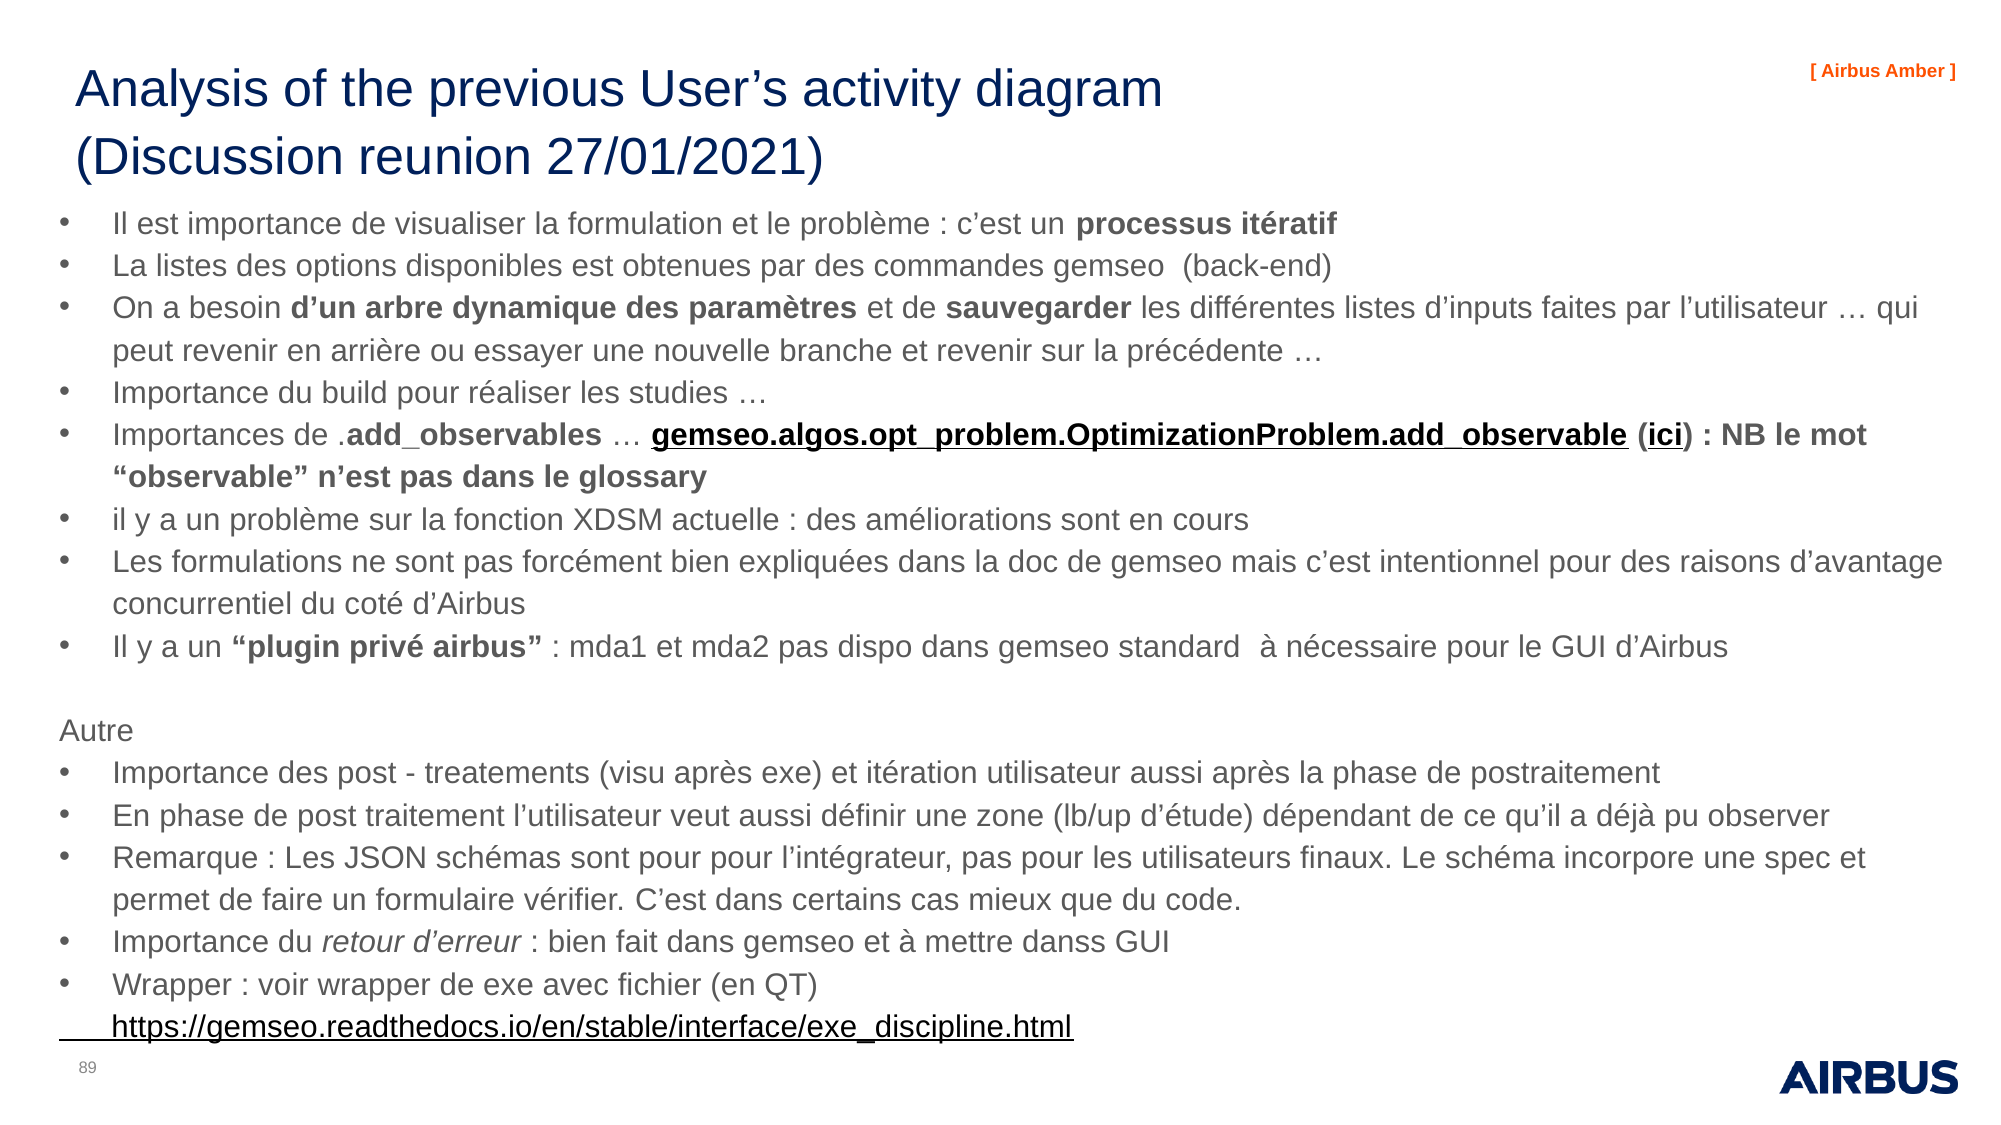

# Analysis of the previous User’s activity diagram (Discussion reunion 27/01/2021)

Il est importance de visualiser la formulation et le problème : c’est un processus itératif
La listes des options disponibles est obtenues par des commandes gemseo  (back-end)
On a besoin d’un arbre dynamique des paramètres et de sauvegarder les différentes listes d’inputs faites par l’utilisateur … qui peut revenir en arrière ou essayer une nouvelle branche et revenir sur la précédente …
Importance du build pour réaliser les studies …
Importances de .add_observables … gemseo.algos.opt_problem.OptimizationProblem.add_observable (ici) : NB le mot “observable” n’est pas dans le glossary
il y a un problème sur la fonction XDSM actuelle : des améliorations sont en cours
Les formulations ne sont pas forcément bien expliquées dans la doc de gemseo mais c’est intentionnel pour des raisons d’avantage concurrentiel du coté d’Airbus
Il y a un “plugin privé airbus” : mda1 et mda2 pas dispo dans gemseo standard  à nécessaire pour le GUI d’Airbus

Autre
Importance des post - treatements (visu après exe) et itération utilisateur aussi après la phase de postraitement
En phase de post traitement l’utilisateur veut aussi définir une zone (lb/up d’étude) dépendant de ce qu’il a déjà pu observer
Remarque : Les JSON schémas sont pour pour l’intégrateur, pas pour les utilisateurs finaux. Le schéma incorpore une spec et permet de faire un formulaire vérifier. C’est dans certains cas mieux que du code.
Importance du retour d’erreur : bien fait dans gemseo et à mettre danss GUI
Wrapper : voir wrapper de exe avec fichier (en QT)
      https://gemseo.readthedocs.io/en/stable/interface/exe_discipline.html